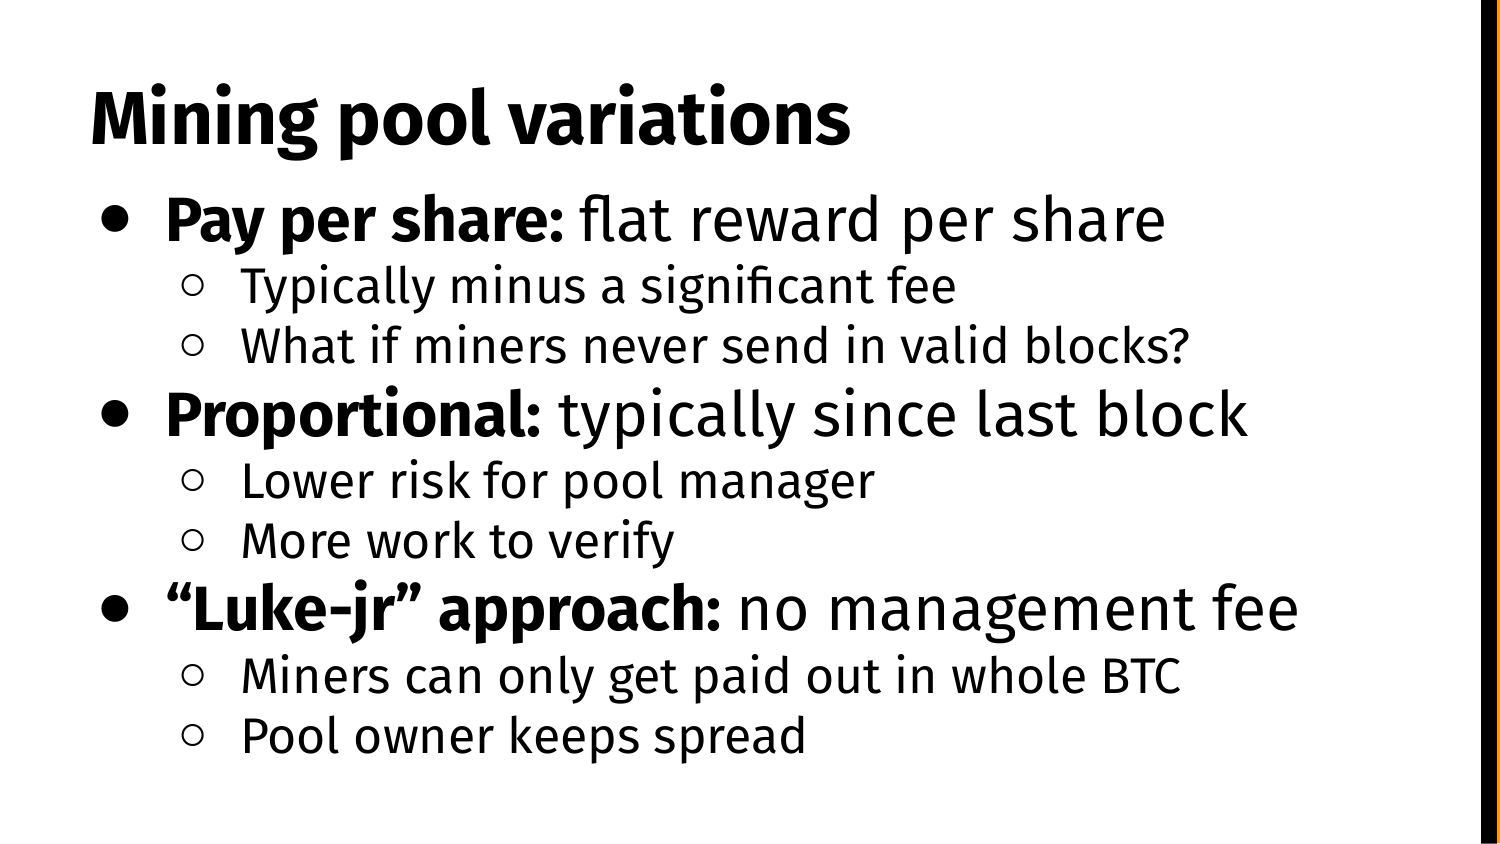

# Mining pool variations
Pay per share: flat reward per share
Typically minus a significant fee
What if miners never send in valid blocks?
Proportional: typically since last block
Lower risk for pool manager
More work to verify
“Luke-jr” approach: no management fee
Miners can only get paid out in whole BTC
Pool owner keeps spread